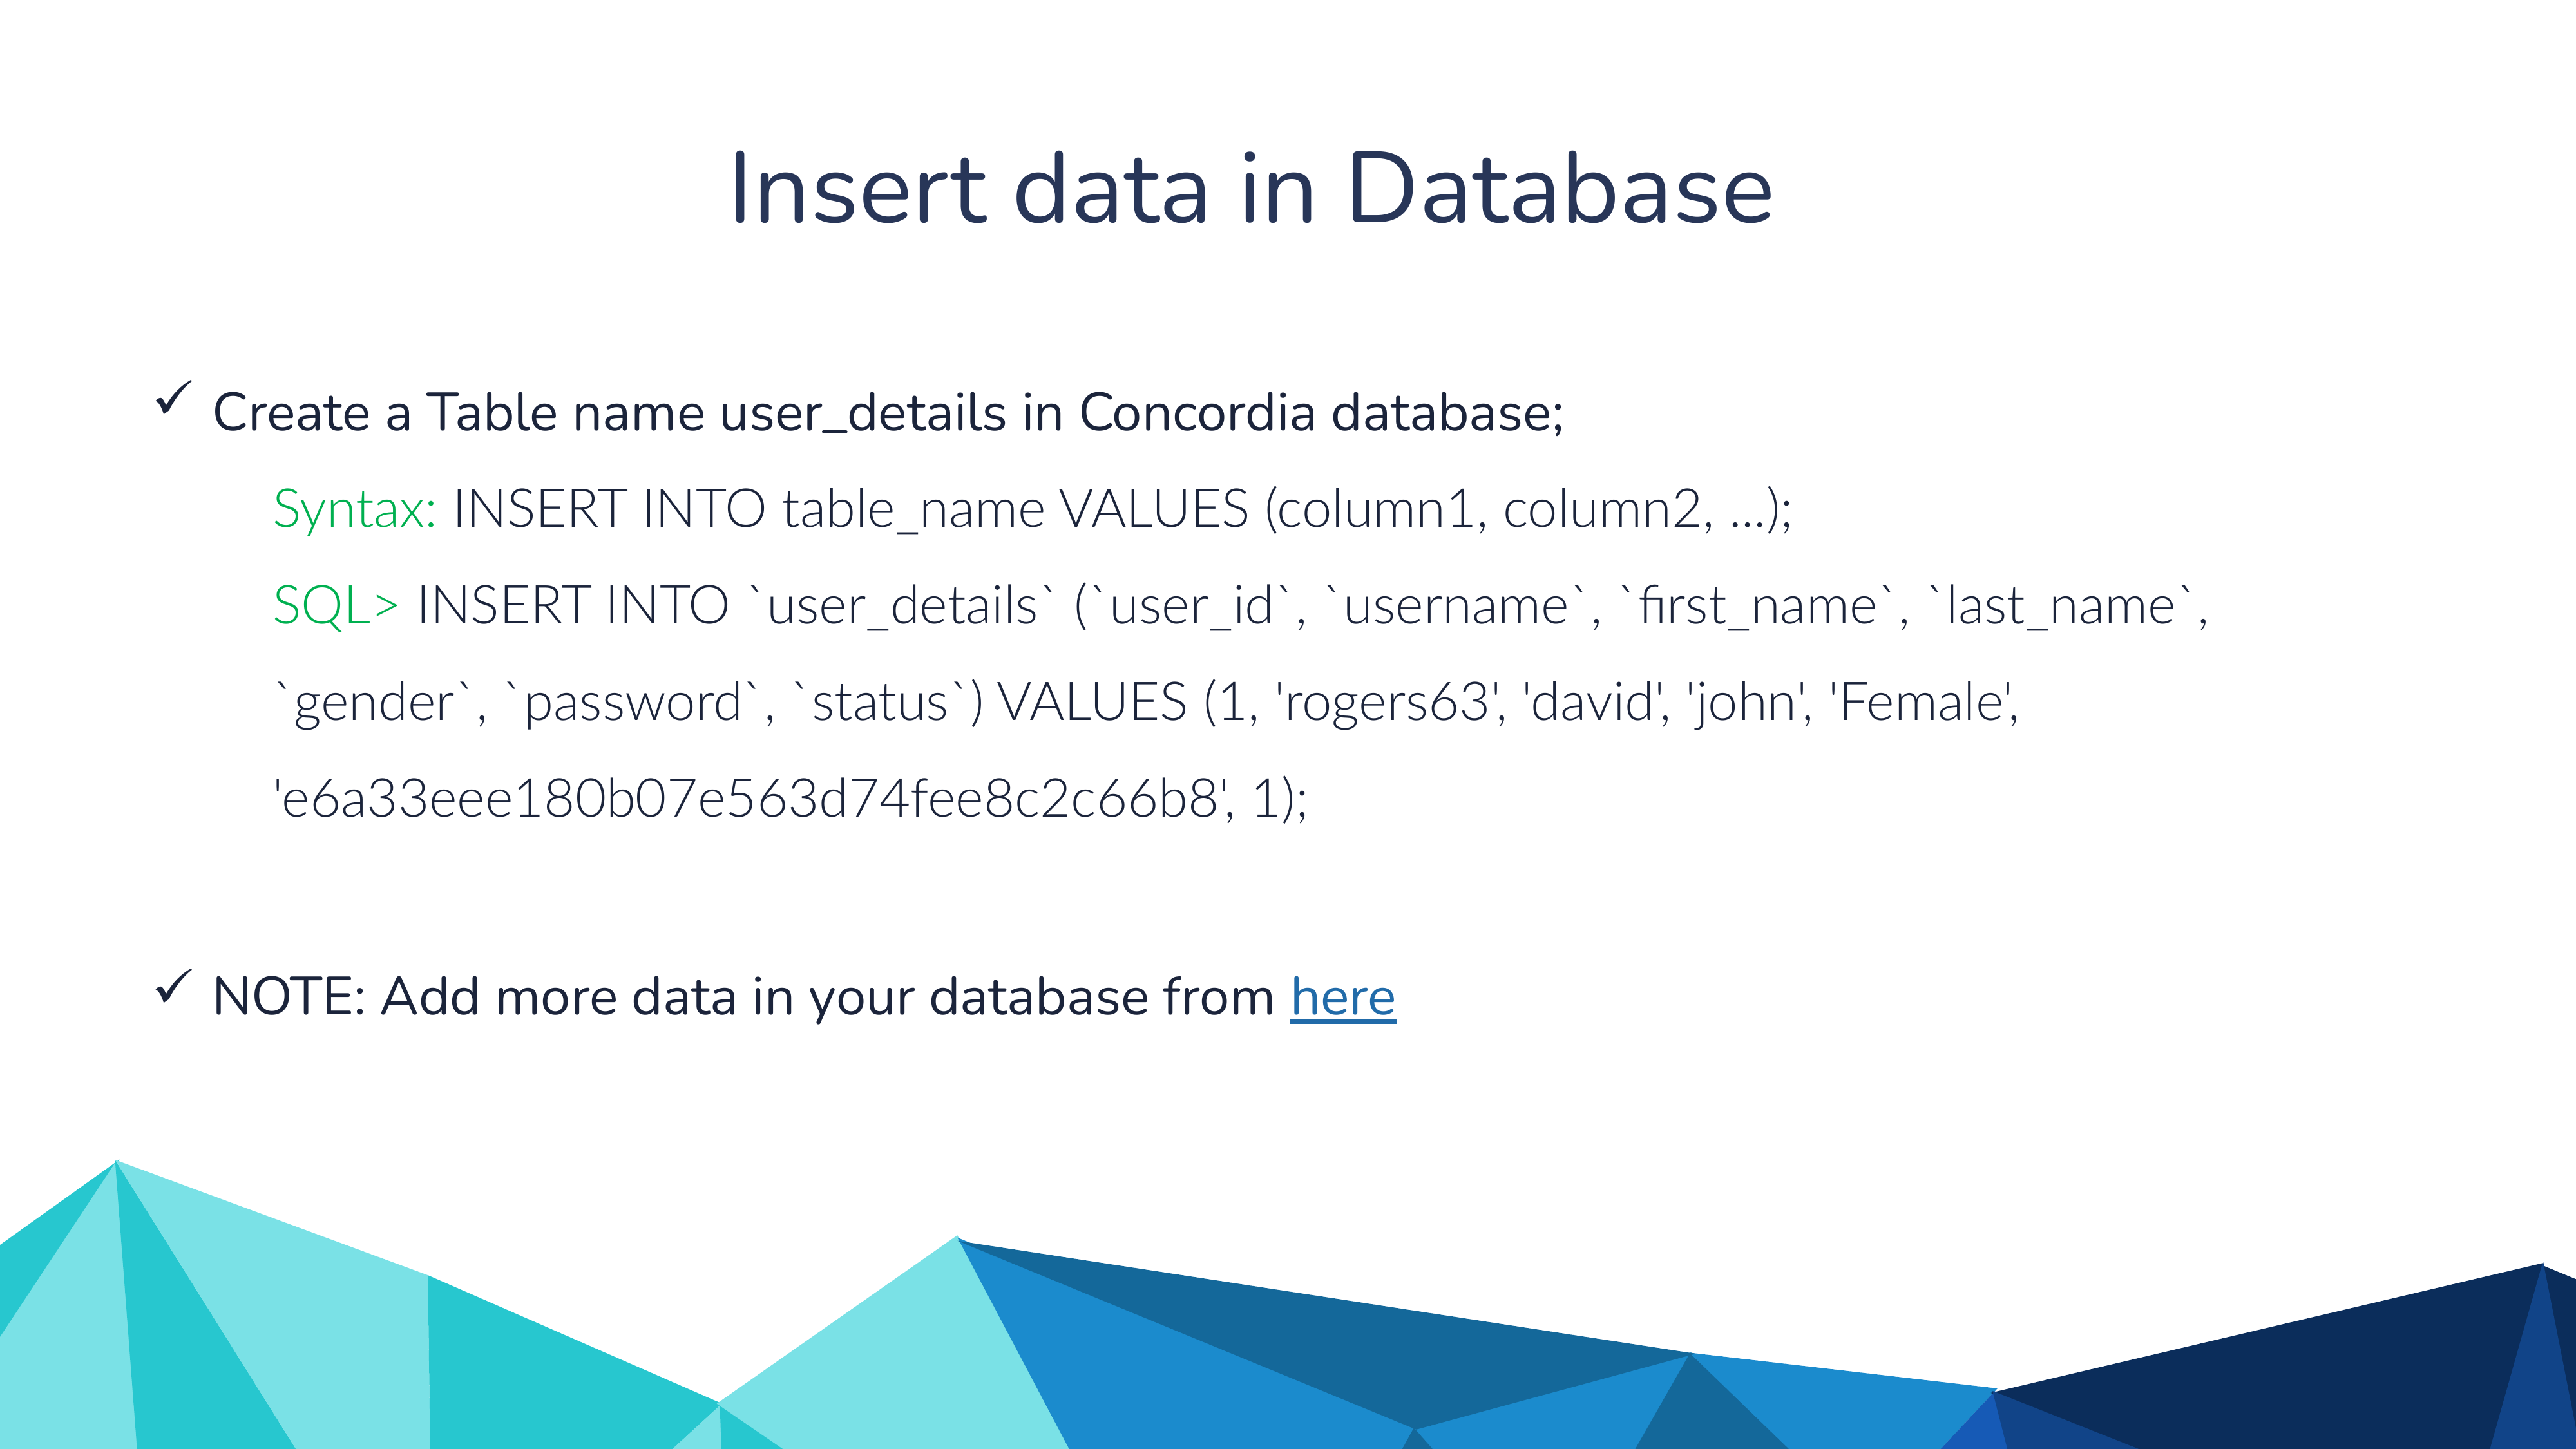

Insert data in Database
Create a Table name user_details in Concordia database;
Syntax: INSERT INTO table_name VALUES (column1, column2, ...);
SQL> INSERT INTO `user_details` (`user_id`, `username`, `first_name`, `last_name`, `gender`, `password`, `status`) VALUES (1, 'rogers63', 'david', 'john', 'Female', 'e6a33eee180b07e563d74fee8c2c66b8', 1);

NOTE: Add more data in your database from here